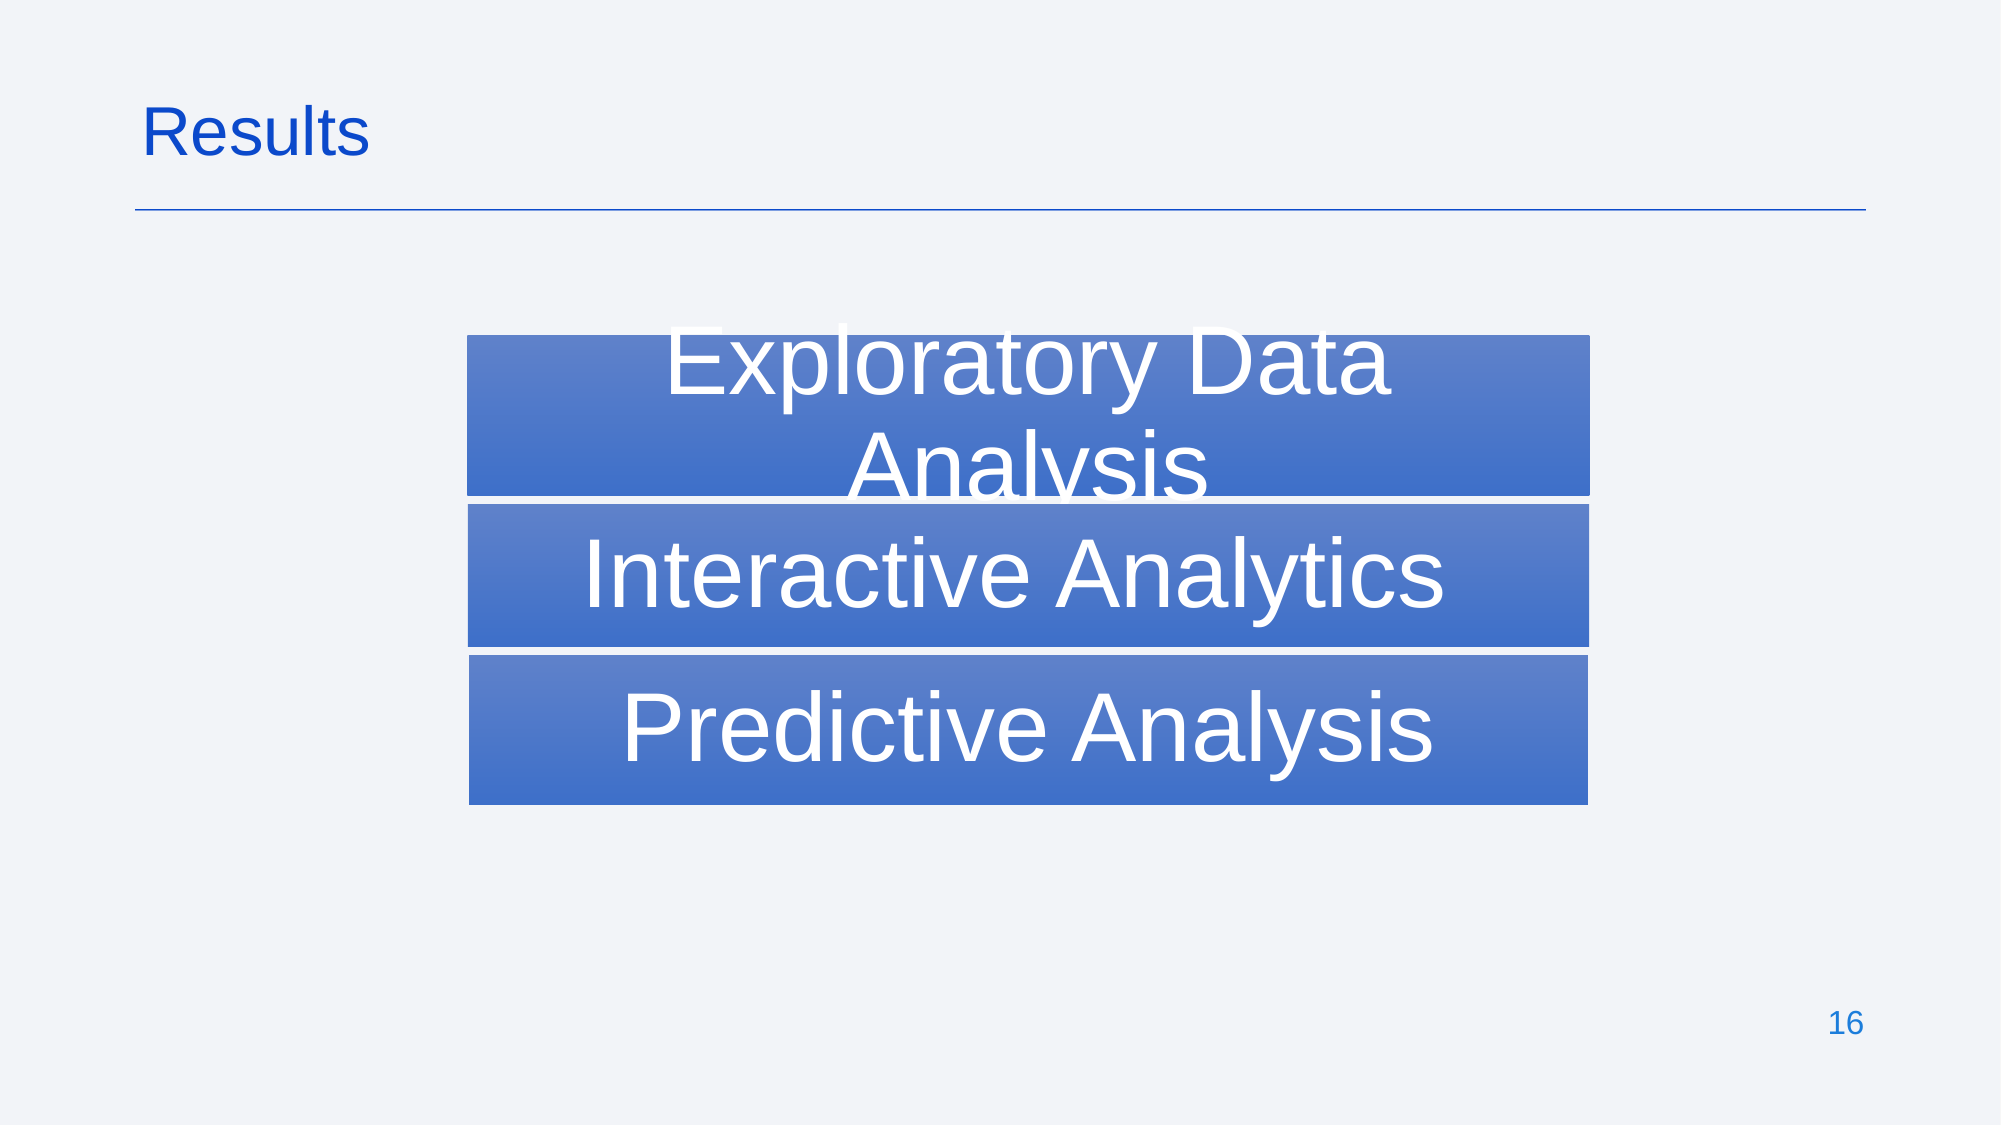

Results
Exploratory Data Analysis
Interactive Analytics
Predictive Analysis
16